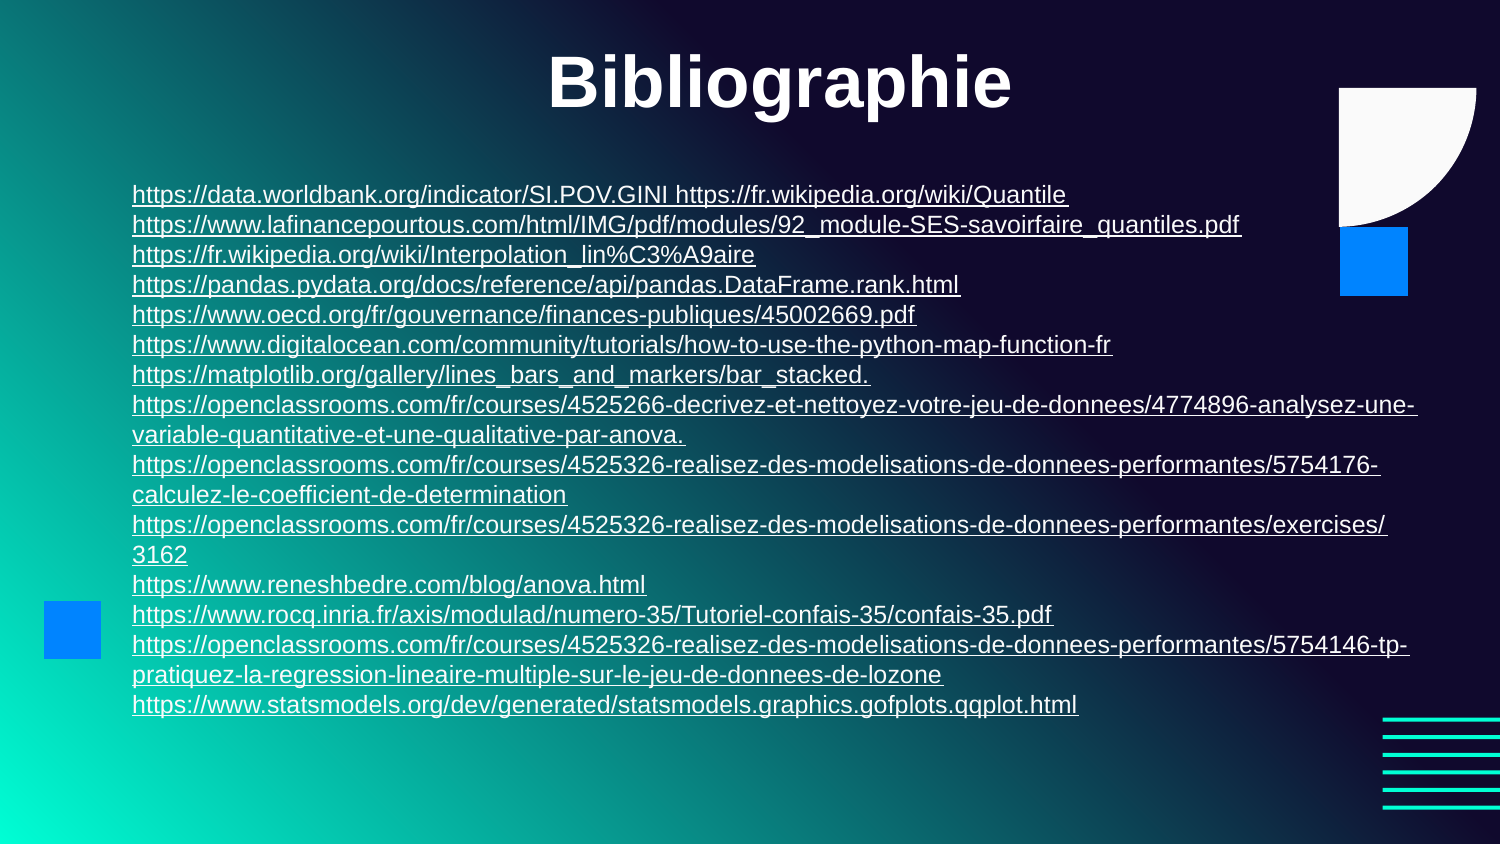

# Bibliographie
https://data.worldbank.org/indicator/SI.POV.GINI https://fr.wikipedia.org/wiki/Quantile
https://www.lafinancepourtous.com/html/IMG/pdf/modules/92_module-SES-savoirfaire_quantiles.pdf https://fr.wikipedia.org/wiki/Interpolation_lin%C3%A9aire https://pandas.pydata.org/docs/reference/api/pandas.DataFrame.rank.html
https://www.oecd.org/fr/gouvernance/finances-publiques/45002669.pdf
https://www.digitalocean.com/community/tutorials/how-to-use-the-python-map-function-fr
https://matplotlib.org/gallery/lines_bars_and_markers/bar_stacked.
https://openclassrooms.com/fr/courses/4525266-decrivez-et-nettoyez-votre-jeu-de-donnees/4774896-analysez-une-variable-quantitative-et-une-qualitative-par-anova.
https://openclassrooms.com/fr/courses/4525326-realisez-des-modelisations-de-donnees-performantes/5754176-calculez-le-coefficient-de-determination
https://openclassrooms.com/fr/courses/4525326-realisez-des-modelisations-de-donnees-performantes/exercises/3162
https://www.reneshbedre.com/blog/anova.html
https://www.rocq.inria.fr/axis/modulad/numero-35/Tutoriel-confais-35/confais-35.pdf
https://openclassrooms.com/fr/courses/4525326-realisez-des-modelisations-de-donnees-performantes/5754146-tp-pratiquez-la-regression-lineaire-multiple-sur-le-jeu-de-donnees-de-lozone
https://www.statsmodels.org/dev/generated/statsmodels.graphics.gofplots.qqplot.html